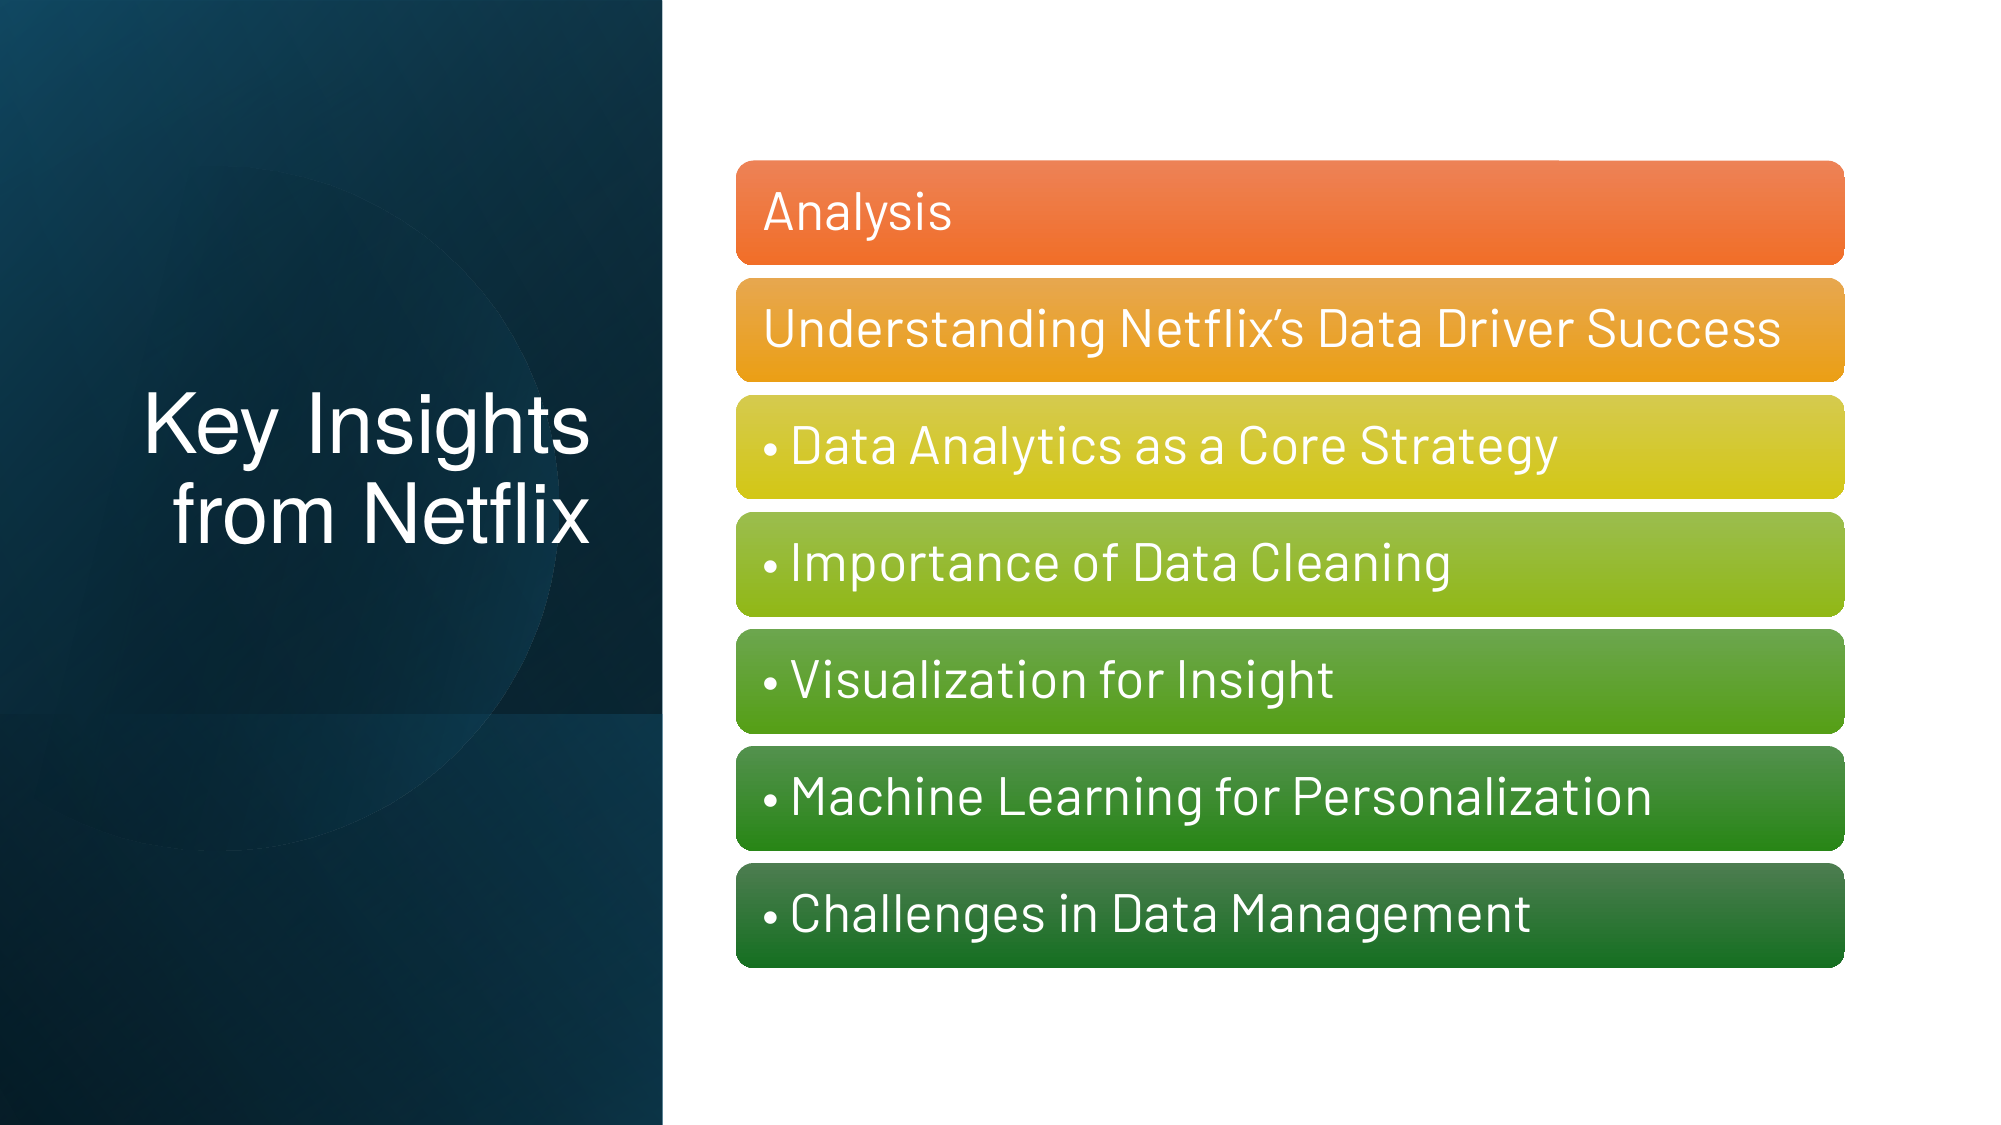

Analysis
Understanding Netflix’s Data Driver Success
• Data Analytics as a Core Strategy
• Importance of Data Cleaning
• Visualization for Insight
• Machine Learning for Personalization
• Challenges in Data Management

# Key Insights from Netflix